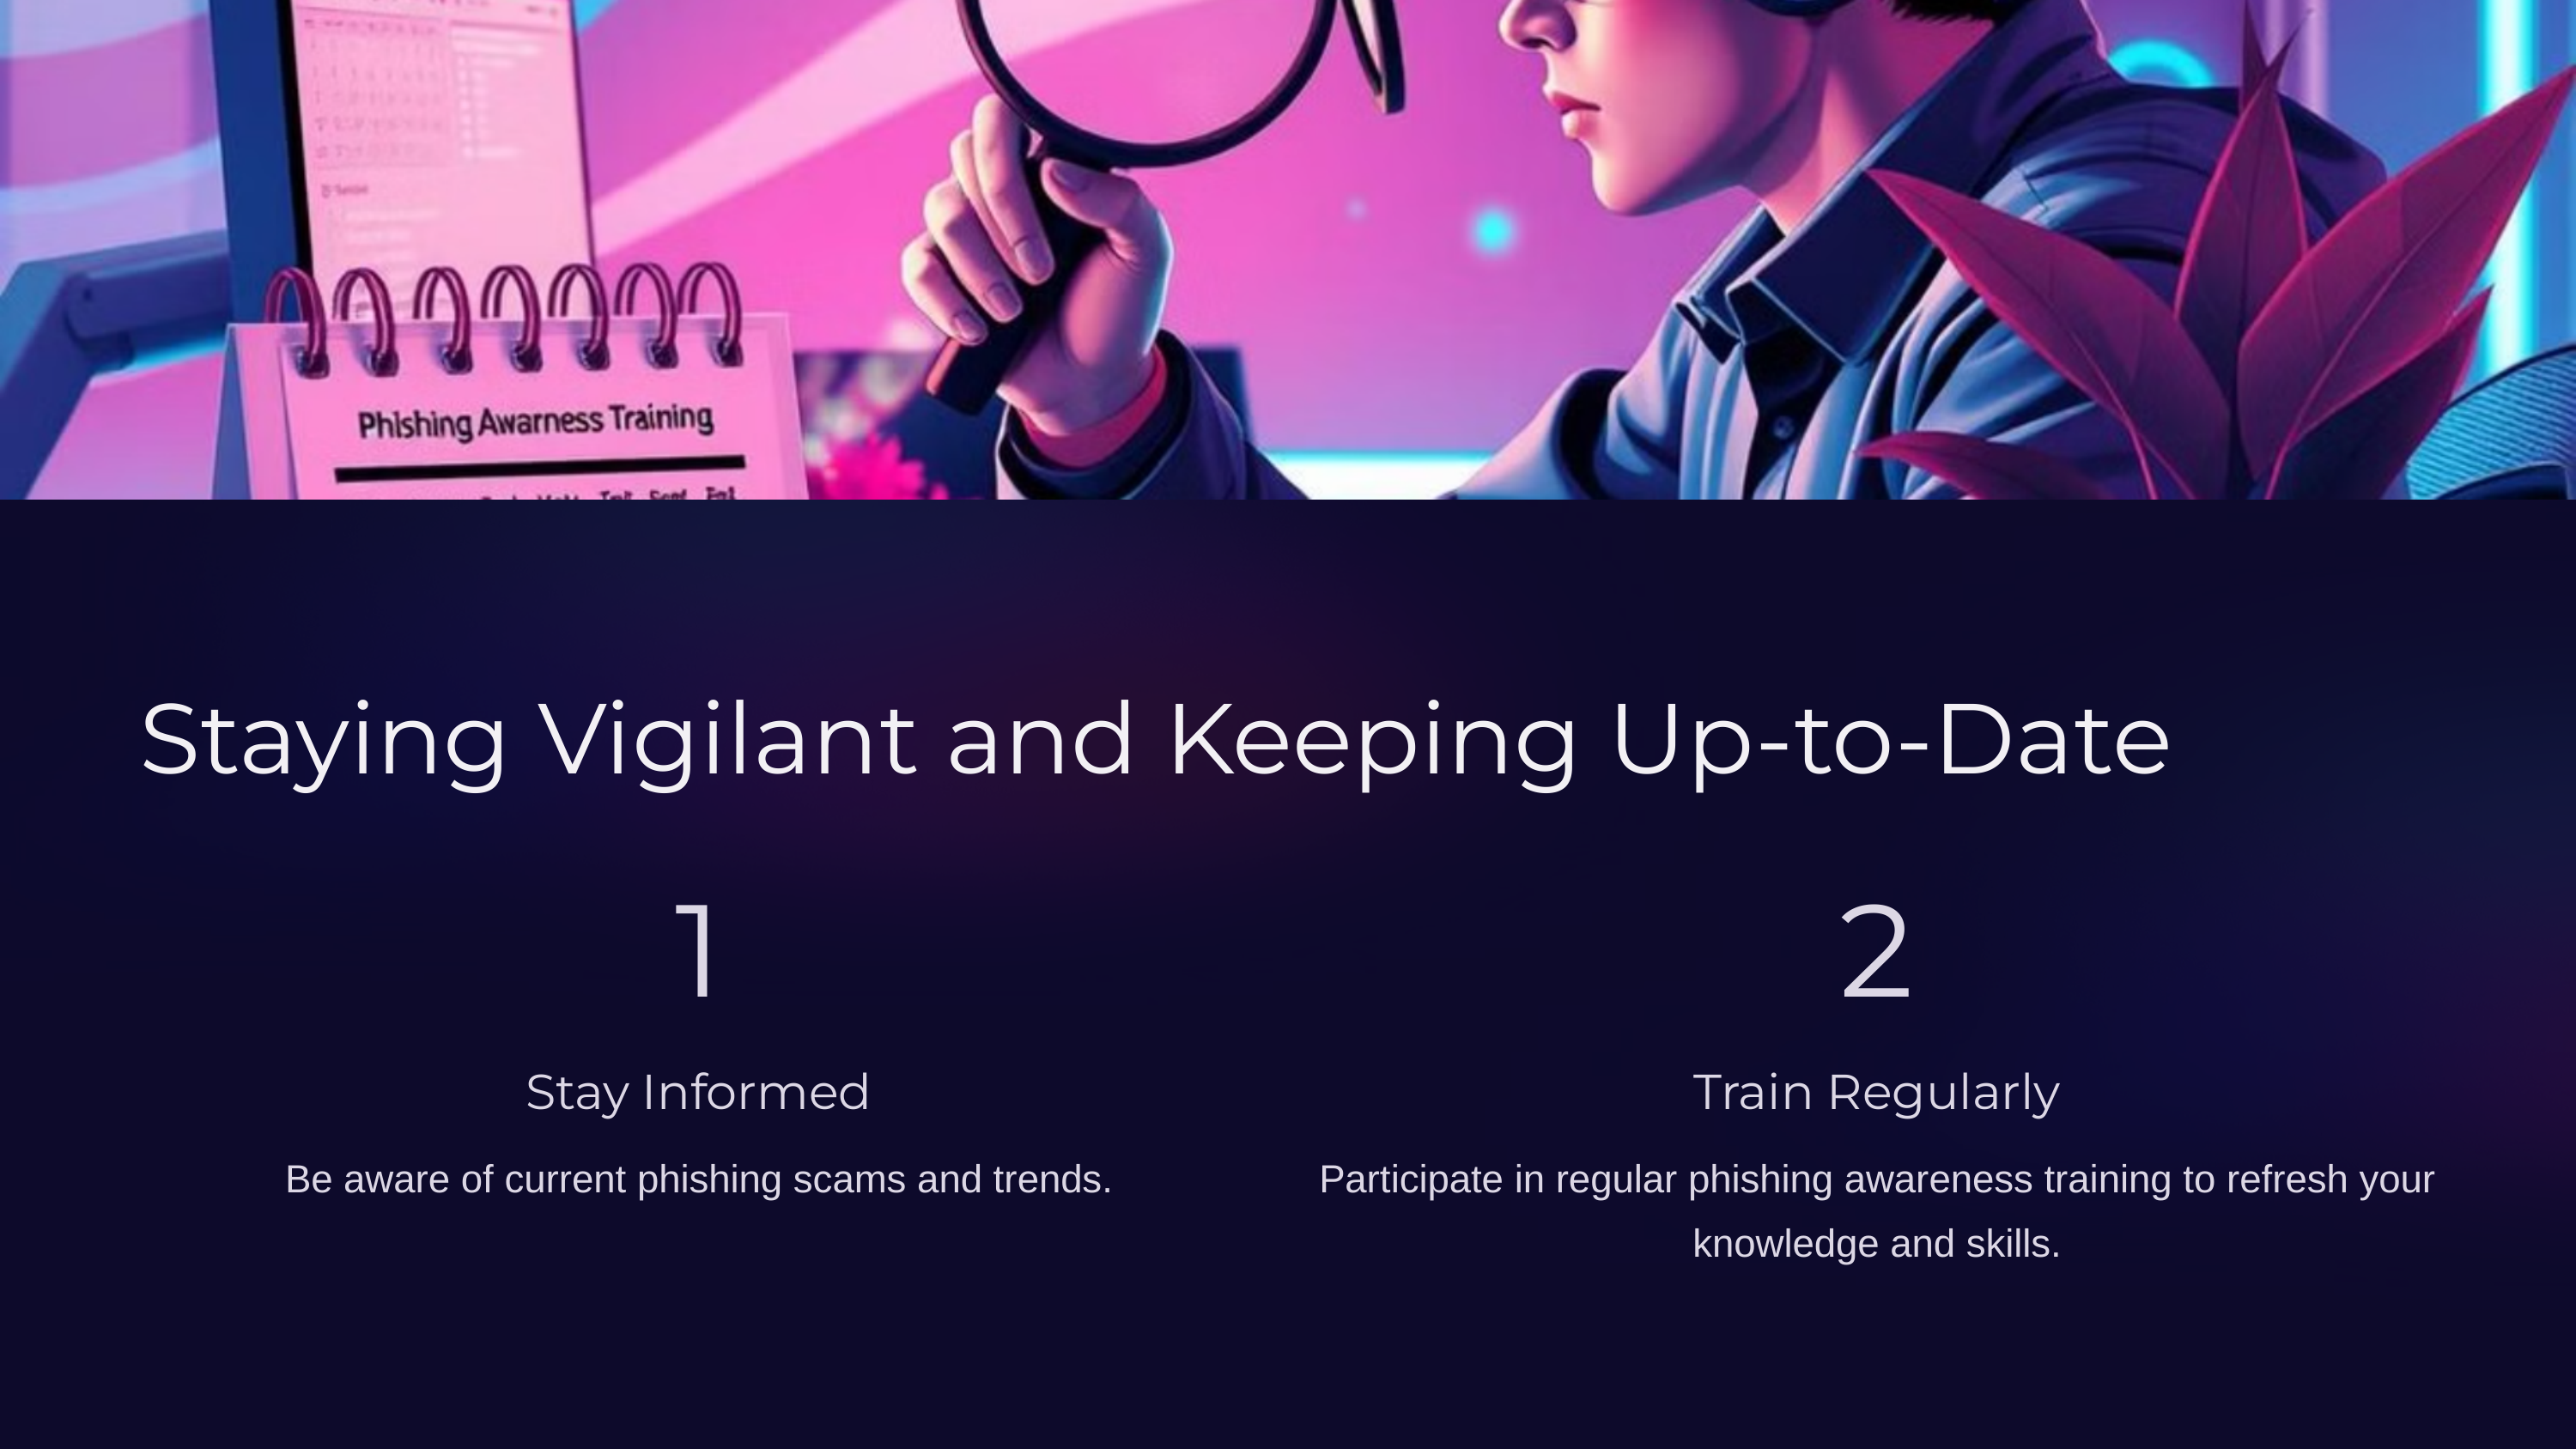

Staying Vigilant and Keeping Up-to-Date

1

2

Stay Informed

Train Regularly

Be aware of current phishing scams and trends.

Participate in regular phishing awareness training to refresh your knowledge and skills.